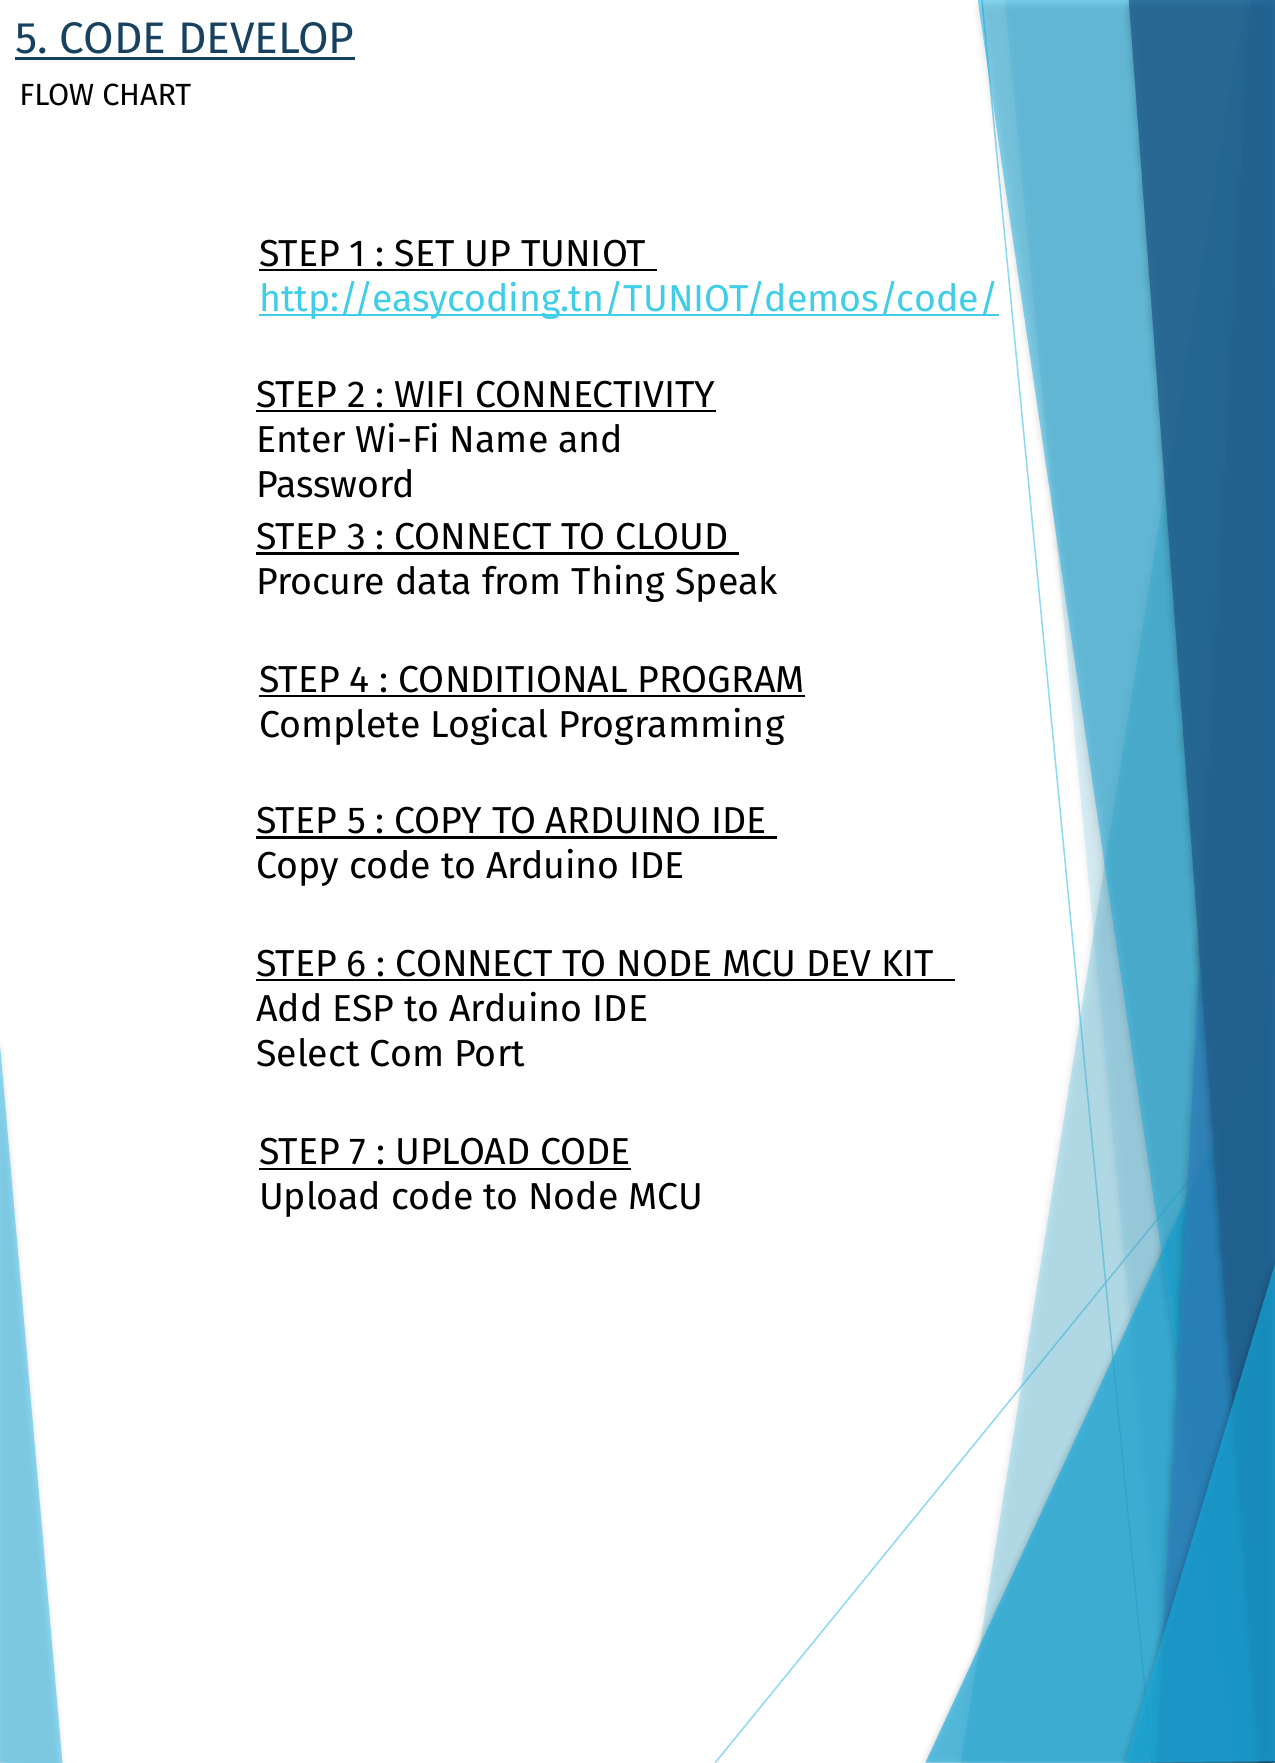

# 5. CODE DEVELOP
FLOW CHART
STEP 1 : SET UP TUNIOT
http://easycoding.tn/TUNIOT/demos/code/
STEP 2 : WIFI CONNECTIVITY
Enter Wi-Fi Name and Password
STEP 3 : CONNECT TO CLOUD
Procure data from Thing Speak
STEP 4 : CONDITIONAL PROGRAM
Complete Logical Programming
STEP 5 : COPY TO ARDUINO IDE
Copy code to Arduino IDE
STEP 6 : CONNECT TO NODE MCU DEV KIT
Add ESP to Arduino IDE
Select Com Port
STEP 7 : UPLOAD CODE
Upload code to Node MCU